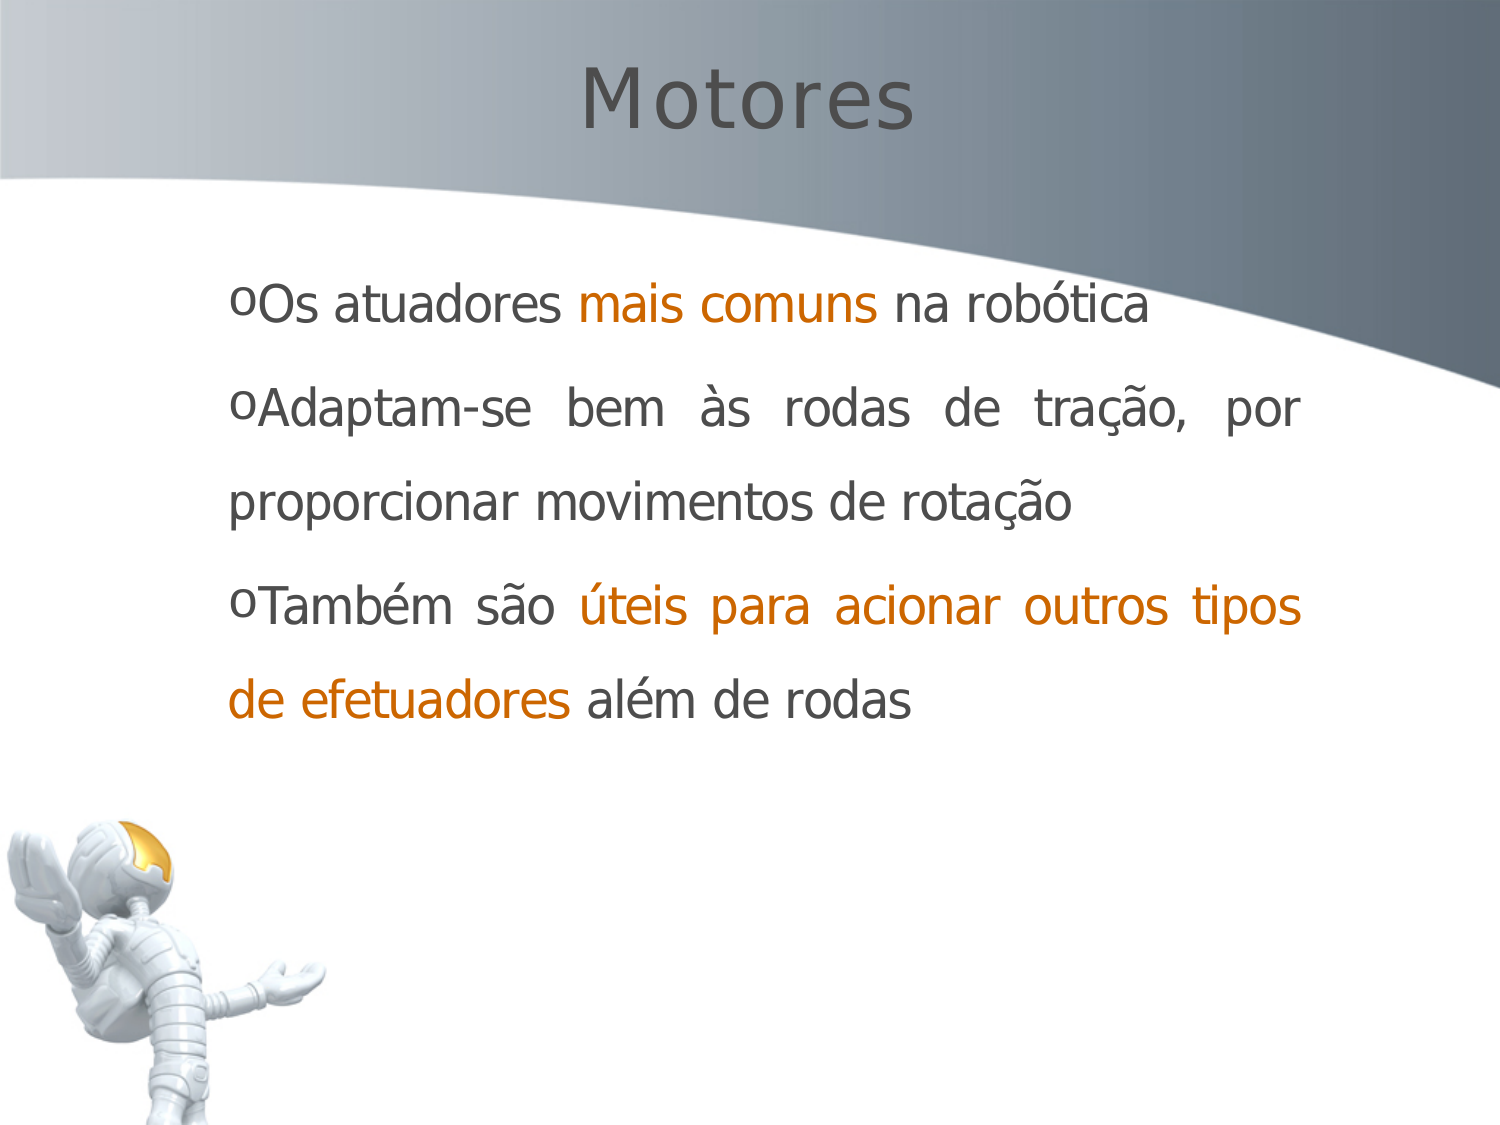

# Motores
Os atuadores mais comuns na robótica
Adaptam-se bem às rodas de tração, por proporcionar movimentos de rotação
Também são úteis para acionar outros tipos de efetuadores além de rodas